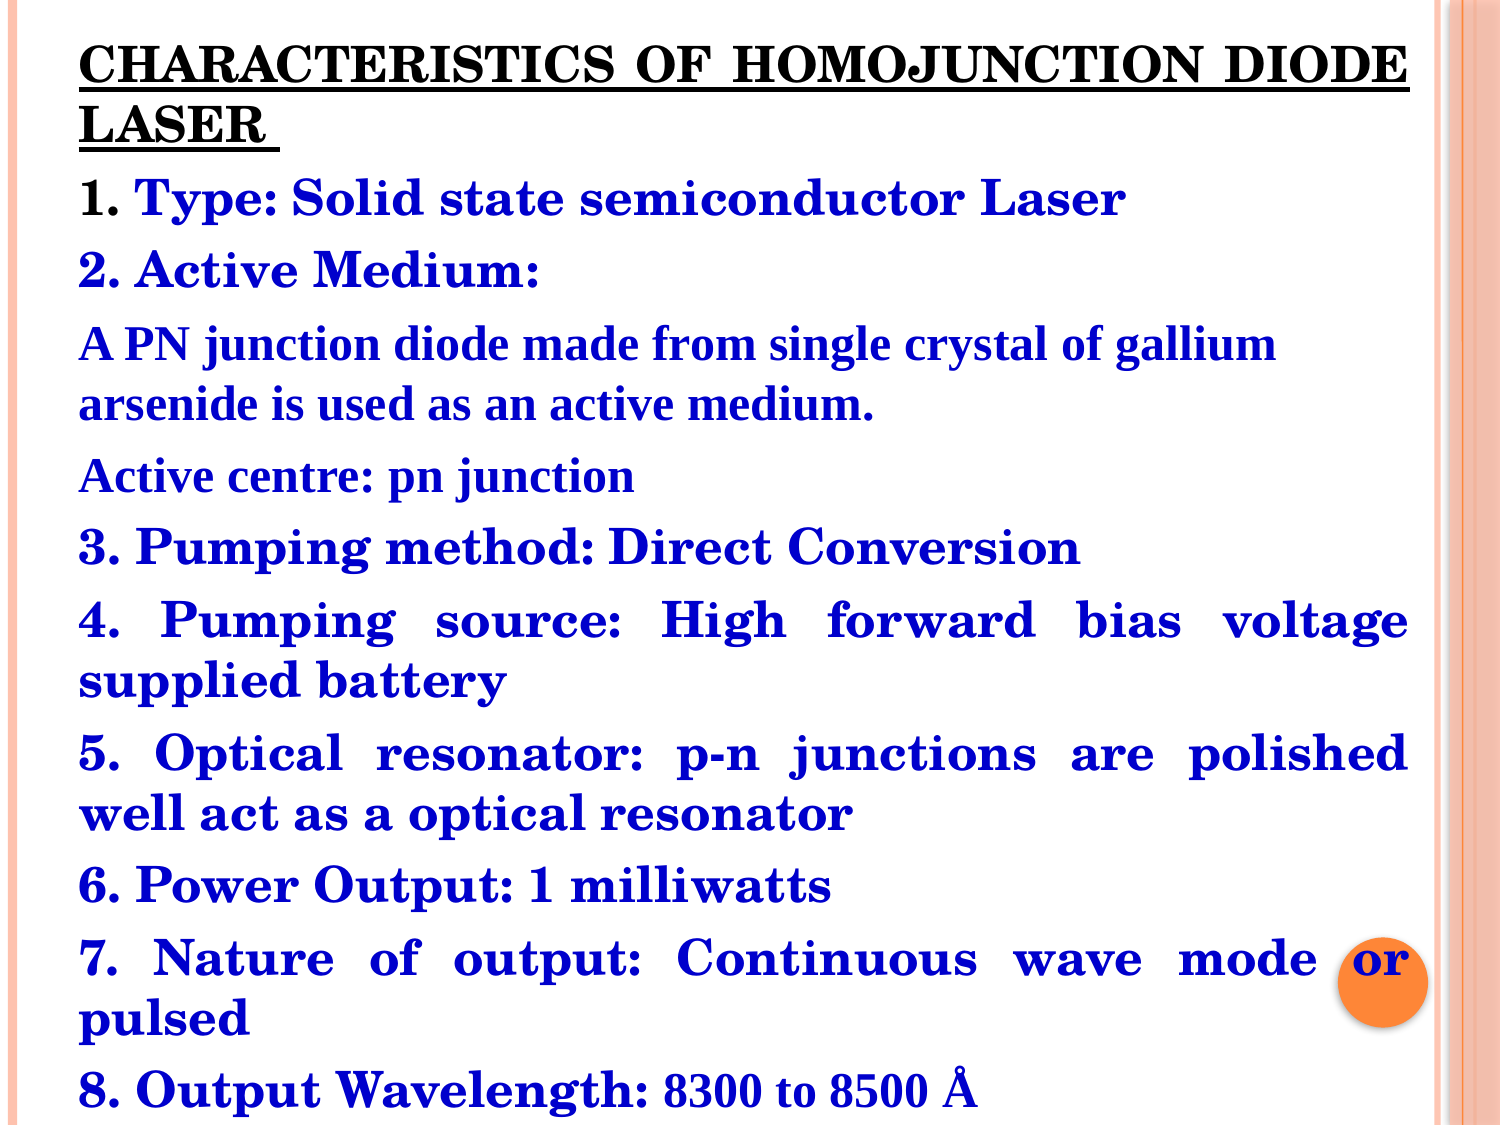

CHARACTERISTICS OF HOMOJUNCTION DIODE LASER
1. Type: Solid state semiconductor Laser
2. Active Medium:
A PN junction diode made from single crystal of gallium arsenide is used as an active medium.
Active centre: pn junction
3. Pumping method: Direct Conversion
4. Pumping source: High forward bias voltage supplied battery
5. Optical resonator: p-n junctions are polished well act as a optical resonator
6. Power Output: 1 milliwatts
7. Nature of output: Continuous wave mode or pulsed
8. Output Wavelength: 8300 to 8500 Å